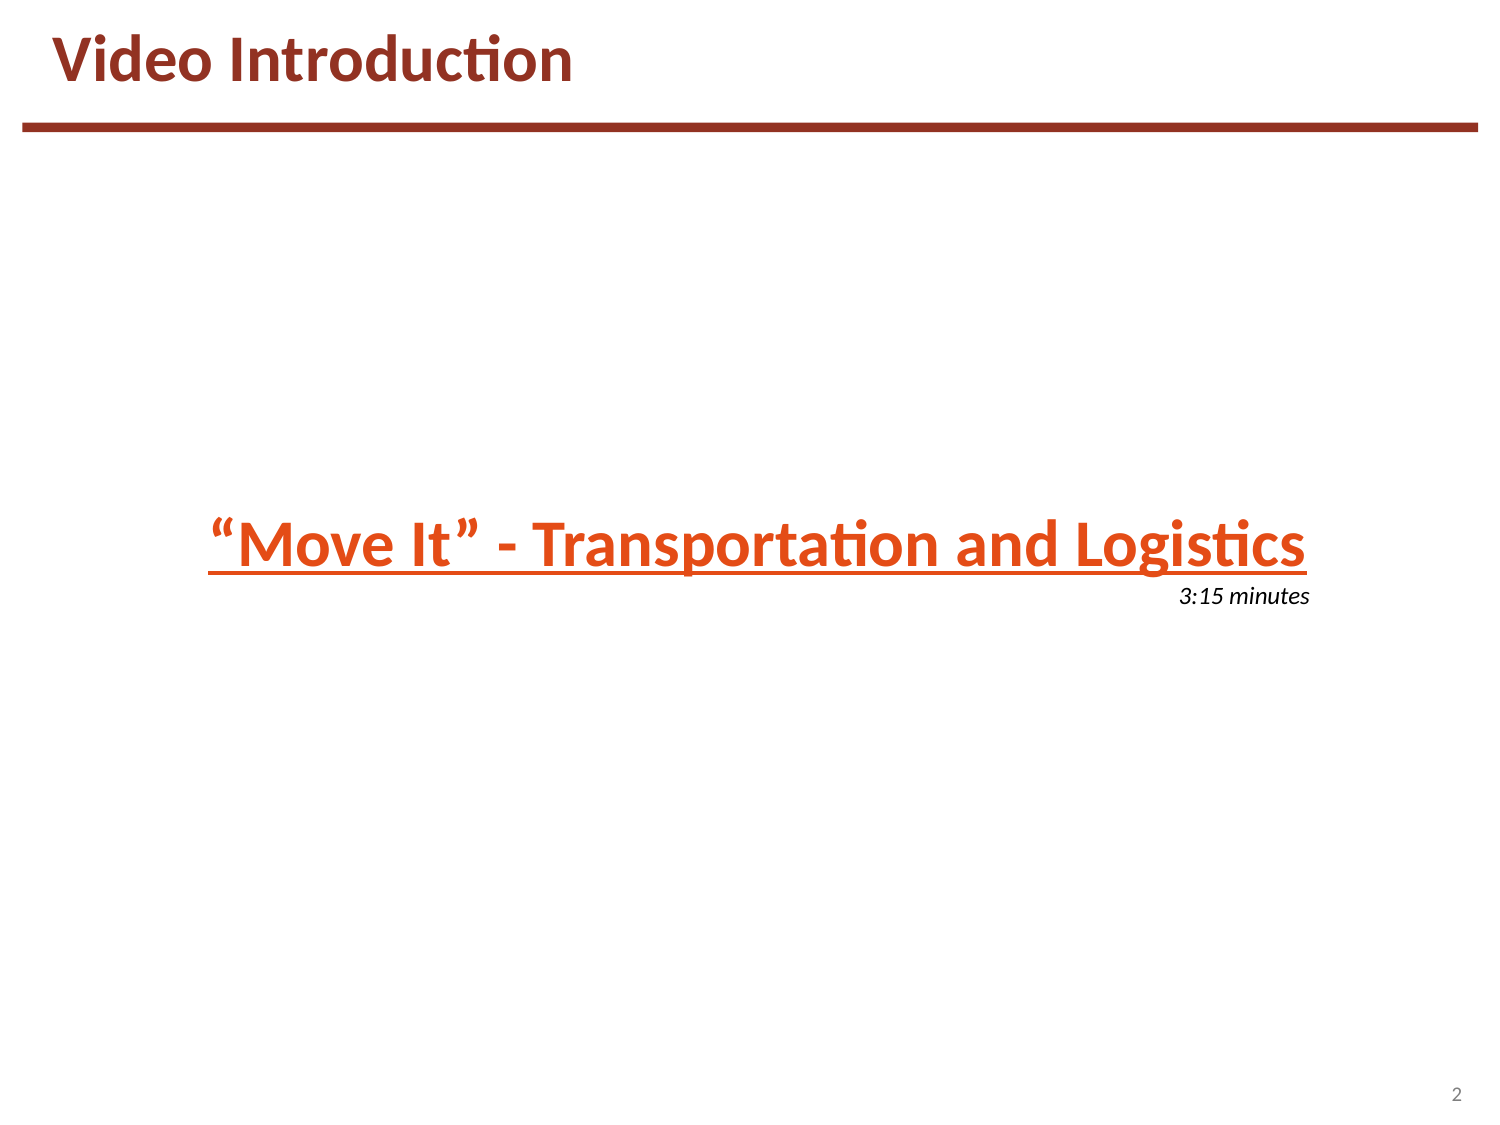

Video Introduction
“Move It” - Transportation and Logistics
3:15 minutes
2